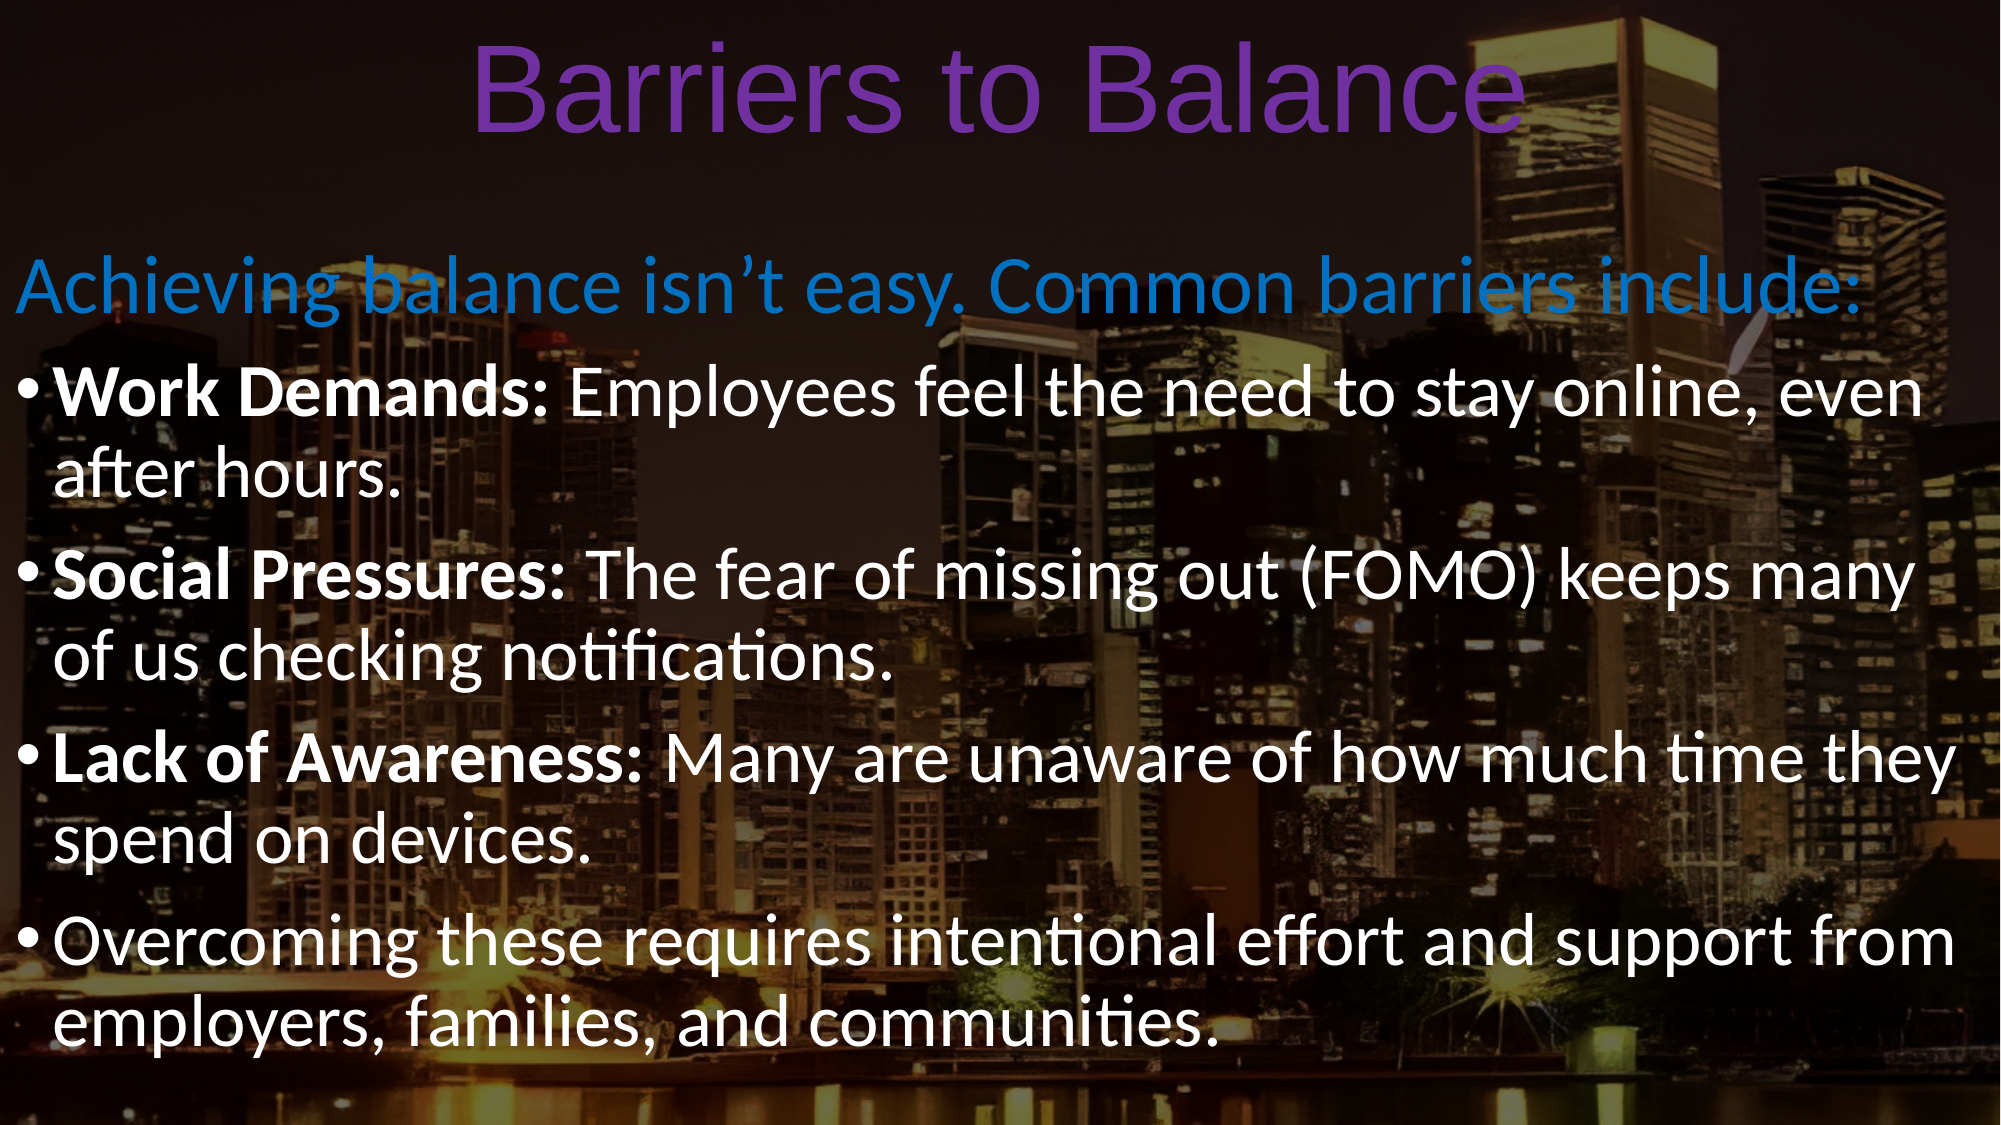

Barriers to Balance
Achieving balance isn’t easy. Common barriers include:
Work Demands: Employees feel the need to stay online, even after hours.
Social Pressures: The fear of missing out (FOMO) keeps many of us checking notifications.
Lack of Awareness: Many are unaware of how much time they spend on devices.
Overcoming these requires intentional effort and support from employers, families, and communities.

# Challenges in Adopting a Balanced Approach